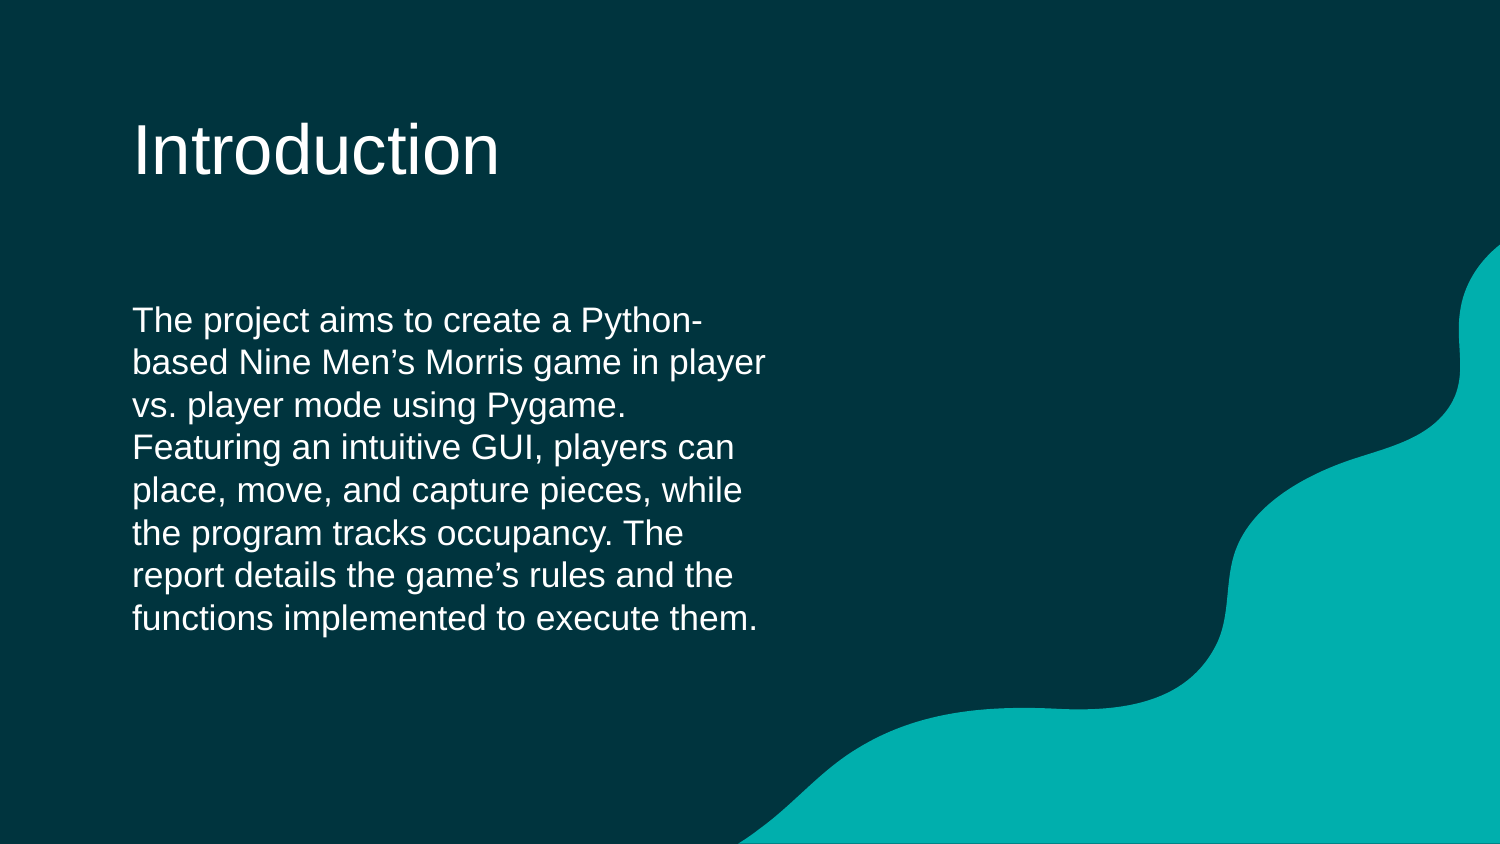

# Introduction
The project aims to create a Python-based Nine Men’s Morris game in player vs. player mode using Pygame. Featuring an intuitive GUI, players can place, move, and capture pieces, while the program tracks occupancy. The report details the game’s rules and the functions implemented to execute them.